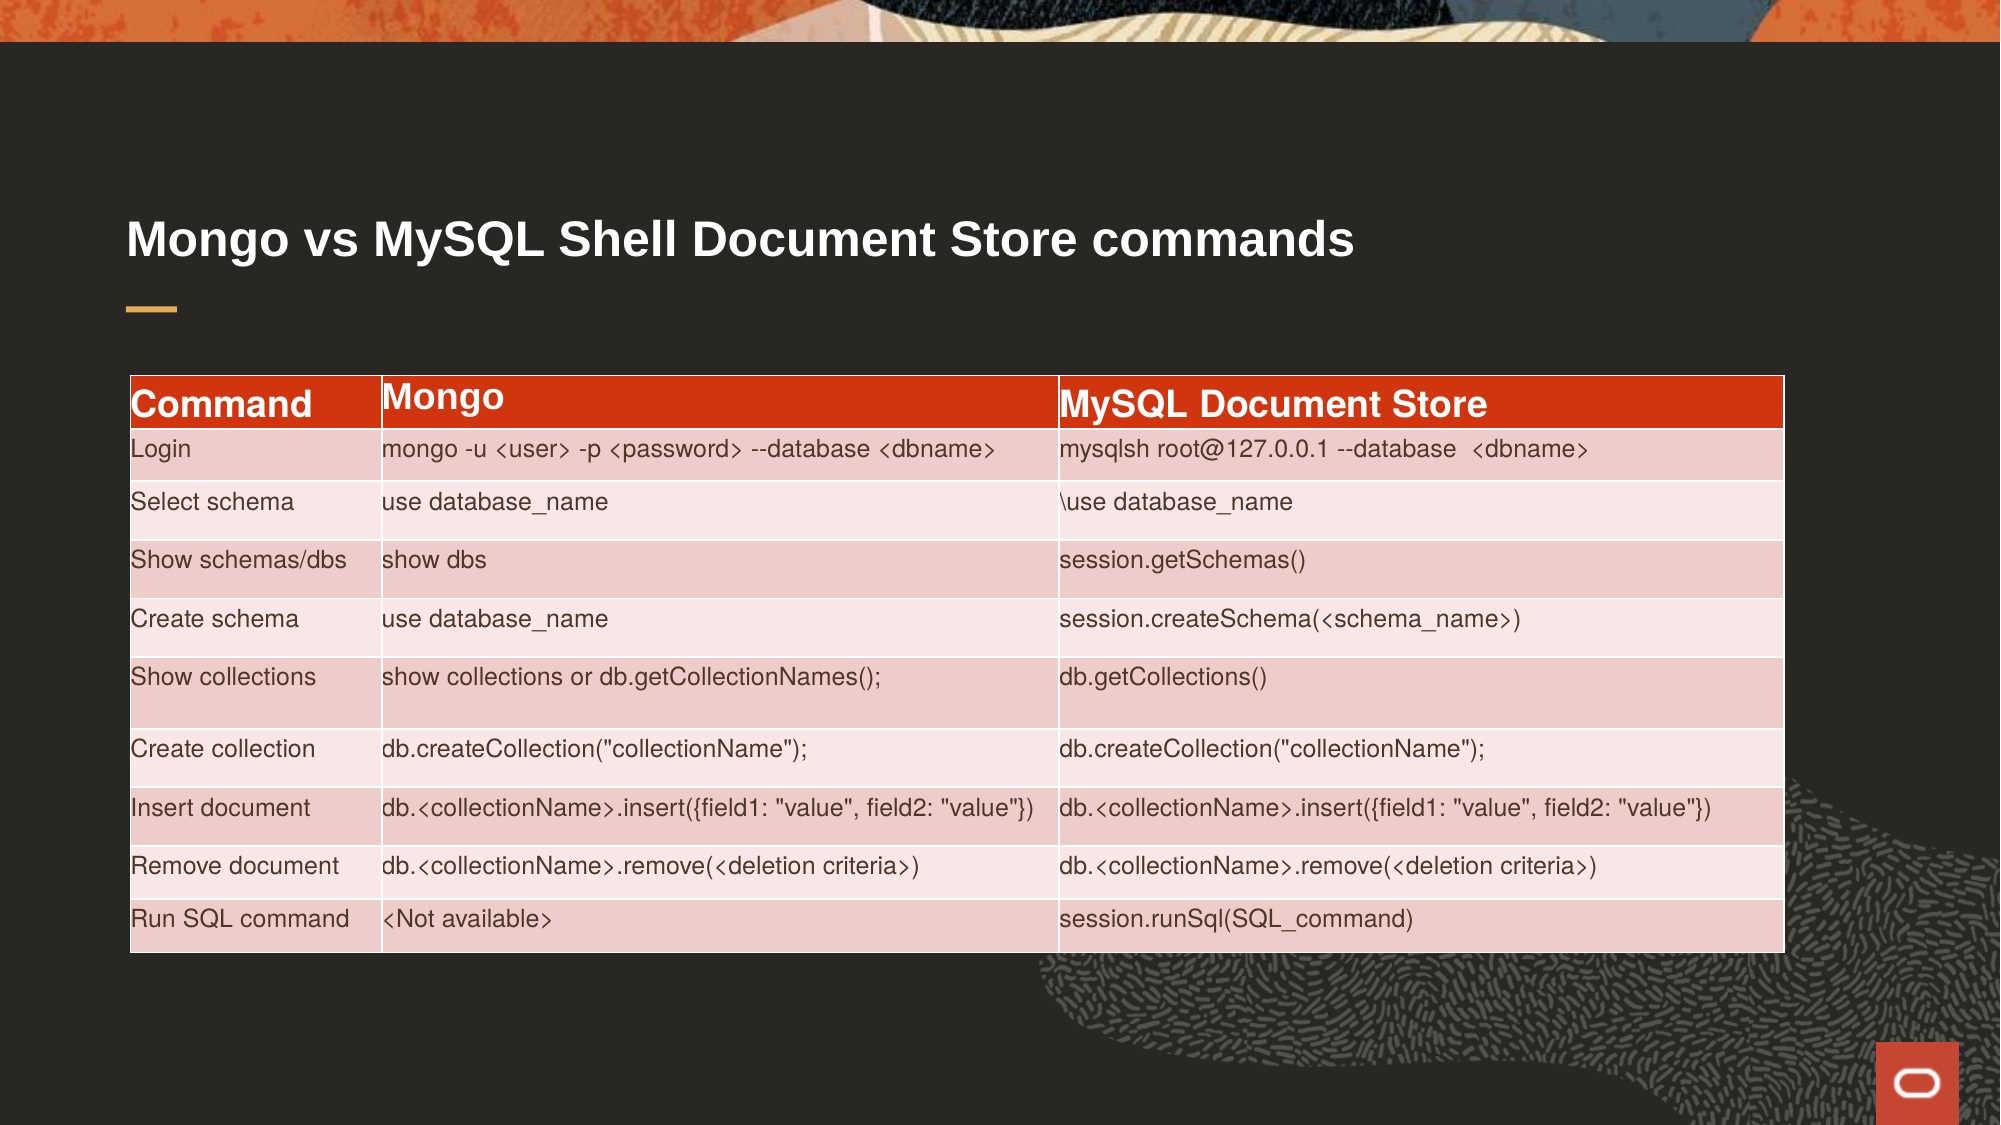

# Mongo vs MySQL Shell Document Store commands
| Command | Mongo | MySQL Document Store |
| --- | --- | --- |
| Login | mongo -u <user> -p <password> --database <dbname> | mysqlsh root@127.0.0.1 --database <dbname> |
| Select schema | use database\_name | \use database\_name |
| Show schemas/dbs | show dbs | session.getSchemas() |
| Create schema | use database\_name | session.createSchema(<schema\_name>) |
| Show collections | show collections or db.getCollectionNames(); | db.getCollections() |
| Create collection | db.createCollection("collectionName"); | db.createCollection("collectionName"); |
| Insert document | db.<collectionName>.insert({field1: "value", field2: "value"}) | db.<collectionName>.insert({field1: "value", field2: "value"}) |
| Remove document | db.<collectionName>.remove(<deletion criteria>) | db.<collectionName>.remove(<deletion criteria>) |
| Run SQL command | <Not available> | session.runSql(SQL\_command) |

72